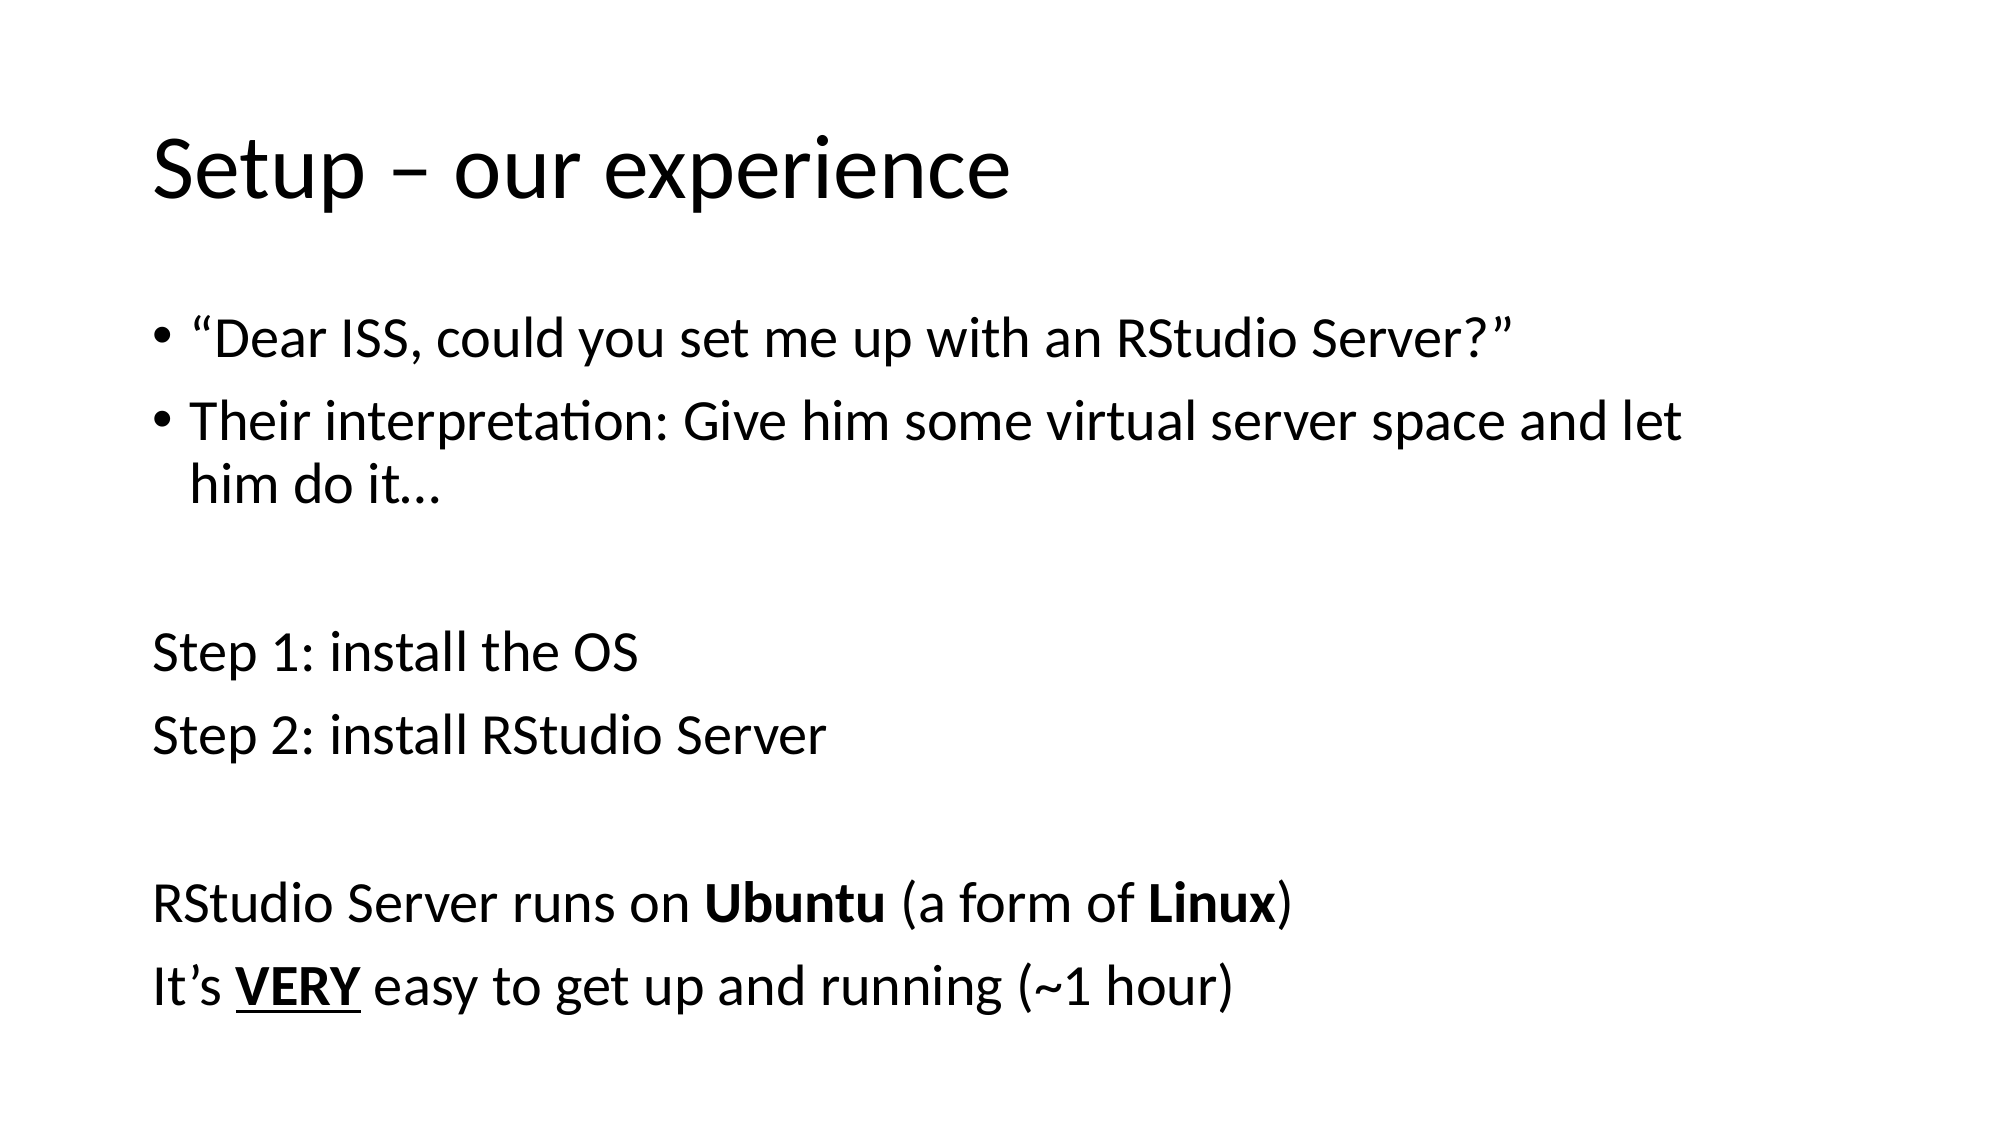

# Setup – our experience
“Dear ISS, could you set me up with an RStudio Server?”
Their interpretation: Give him some virtual server space and let him do it…

Step 1: install the OS
Step 2: install RStudio Server

RStudio Server runs on Ubuntu (a form of Linux)
It’s VERY easy to get up and running (~1 hour)